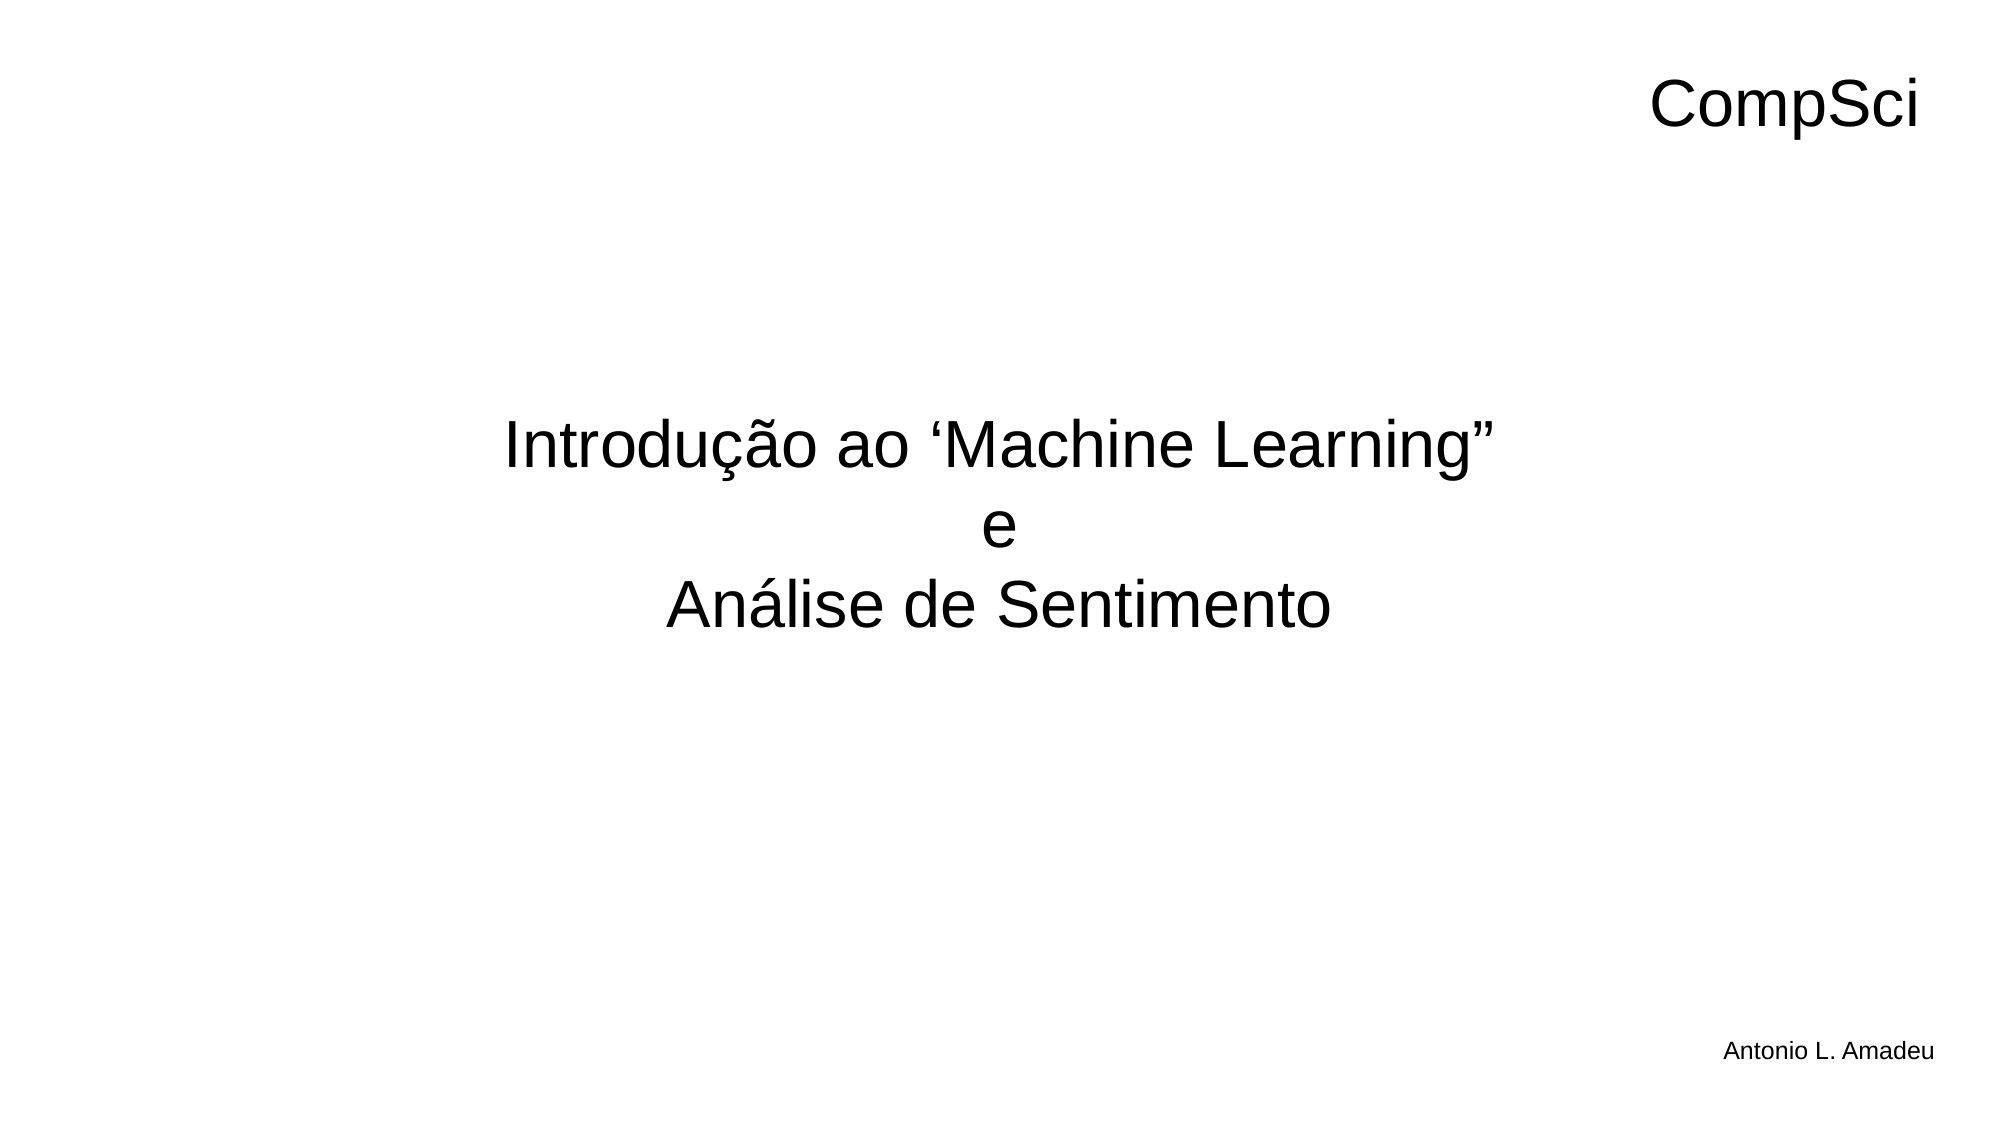

CompSci
Introdução ao ‘Machine Learning”
e
Análise de Sentimento
Antonio L. Amadeu